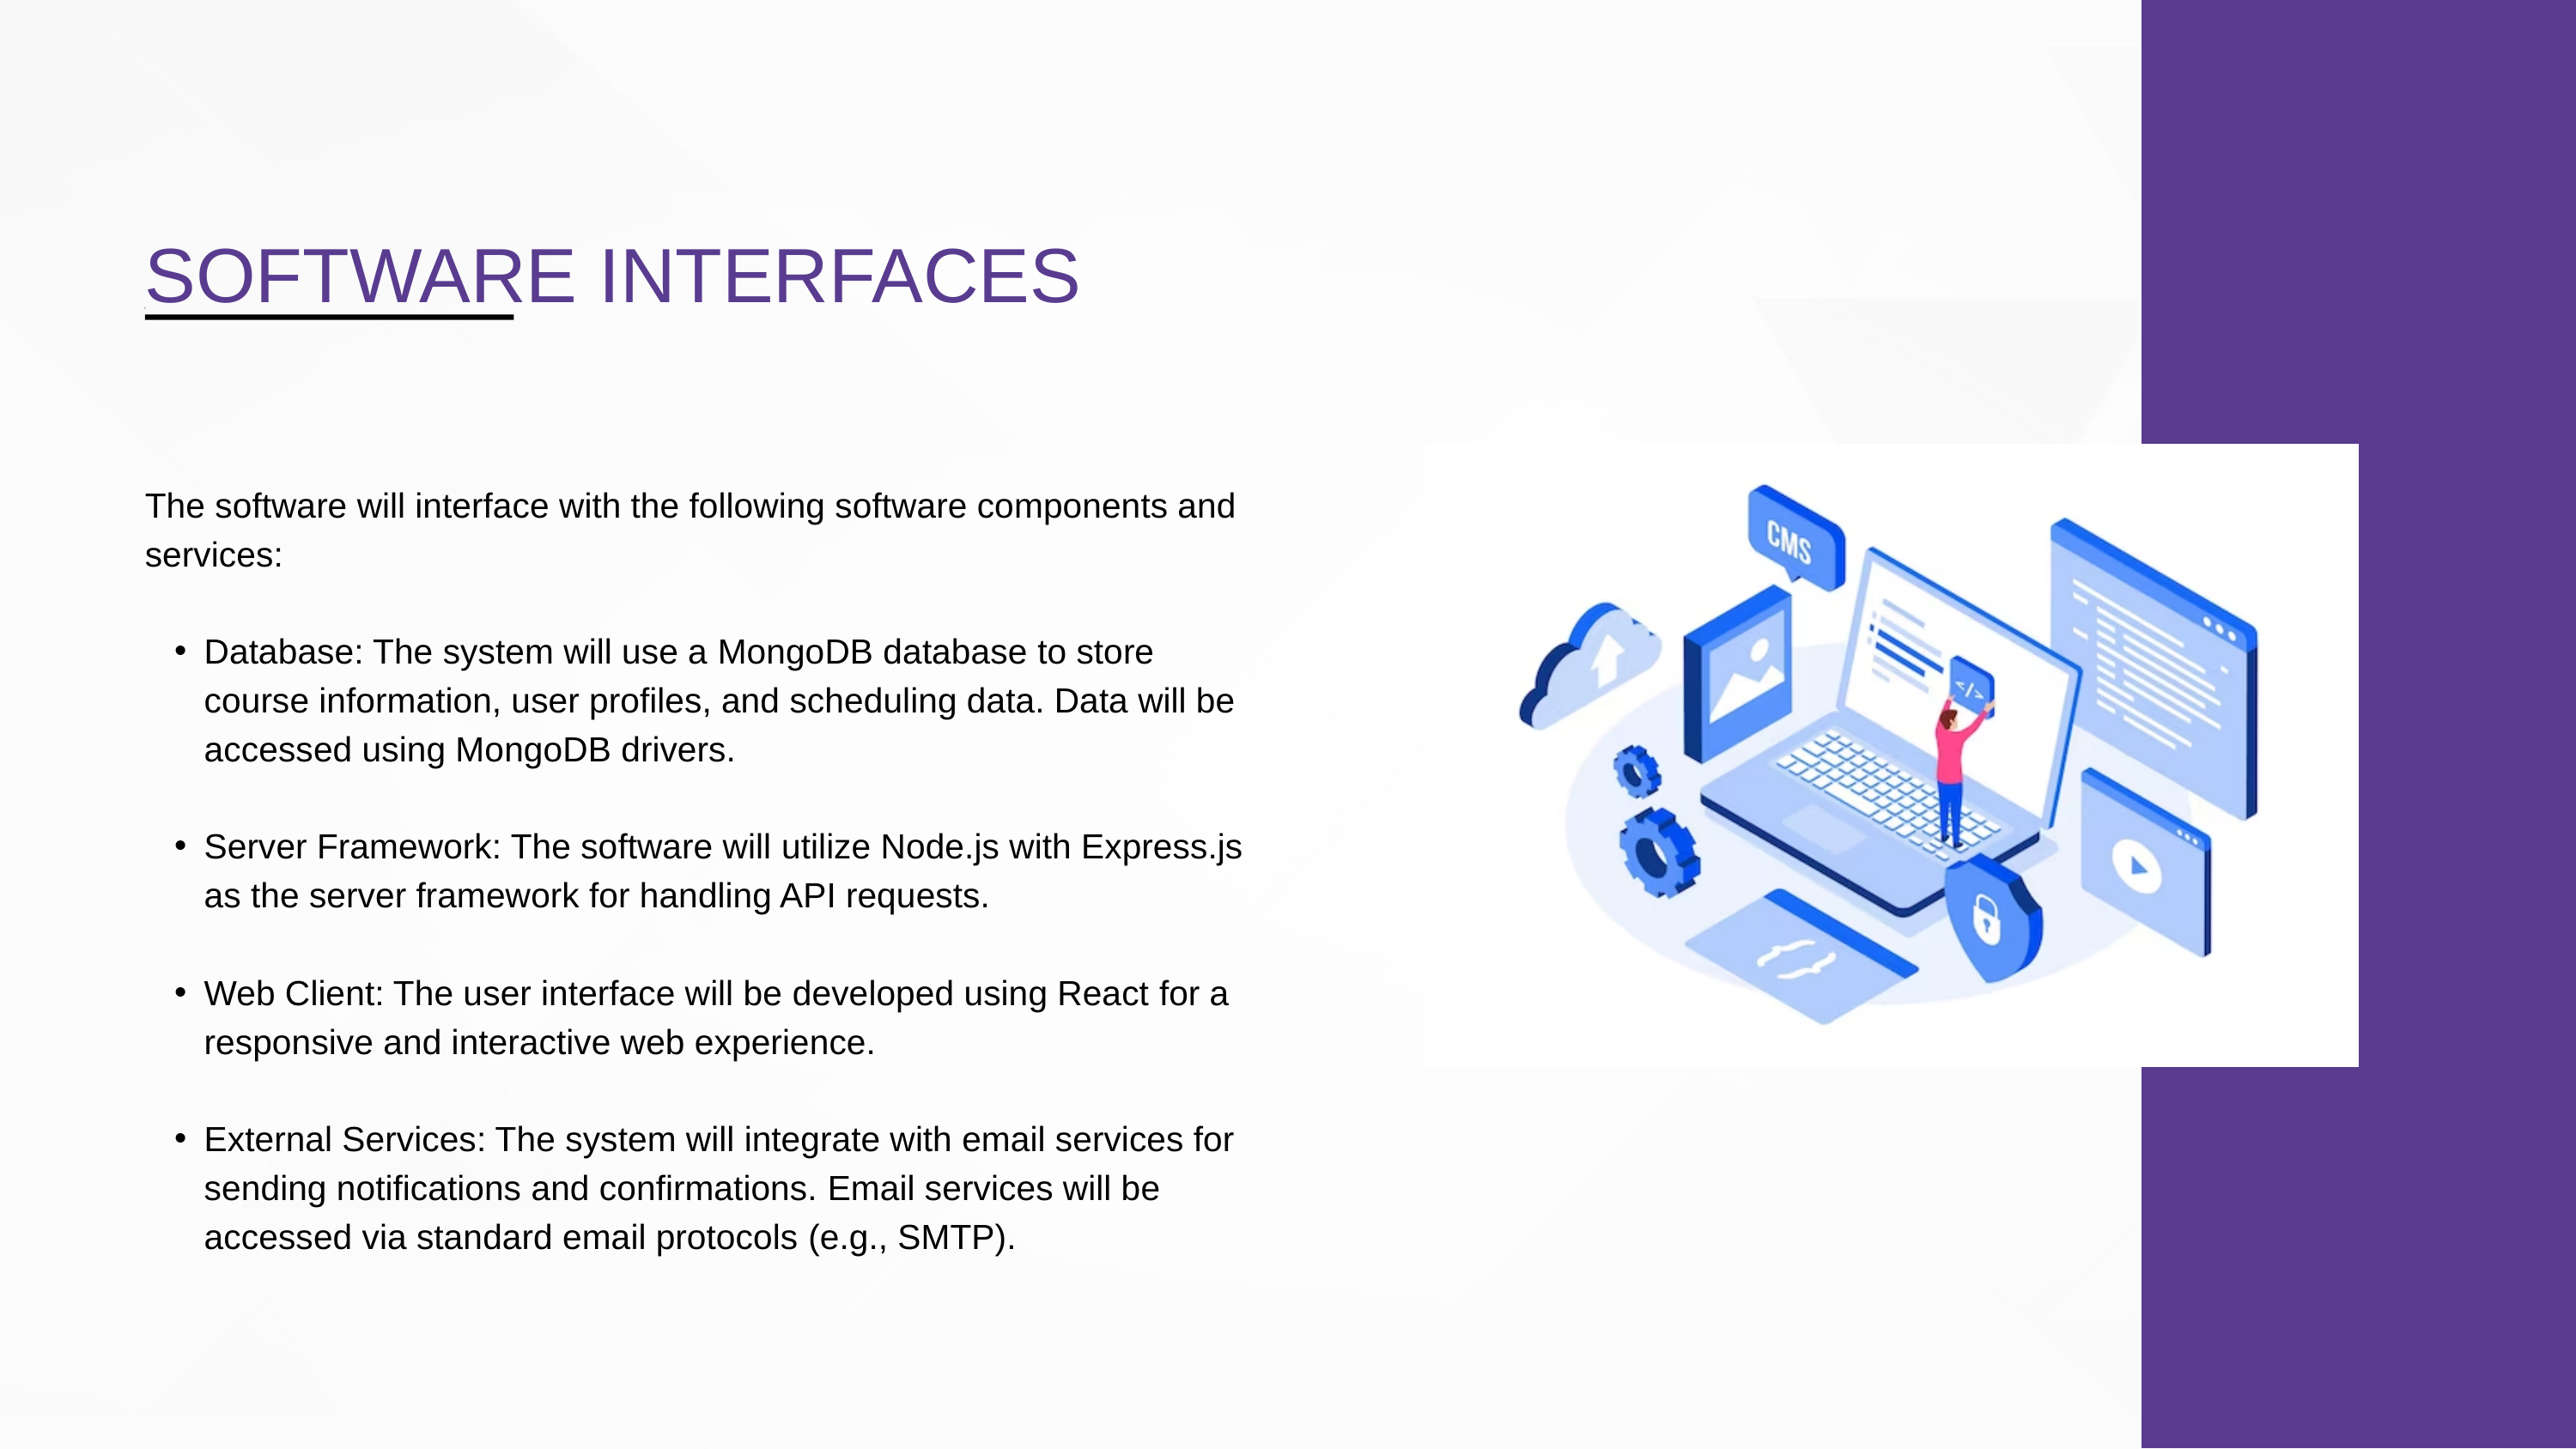

SOFTWARE INTERFACES

The software will interface with the following software components and services:

Database: The system will use a MongoDB database to store course information, user profiles, and scheduling data. Data will be accessed using MongoDB drivers.

Server Framework: The software will utilize Node.js with Express.js as the server framework for handling API requests.

Web Client: The user interface will be developed using React for a responsive and interactive web experience.

External Services: The system will integrate with email services for sending notifications and confirmations. Email services will be accessed via standard email protocols (e.g., SMTP).